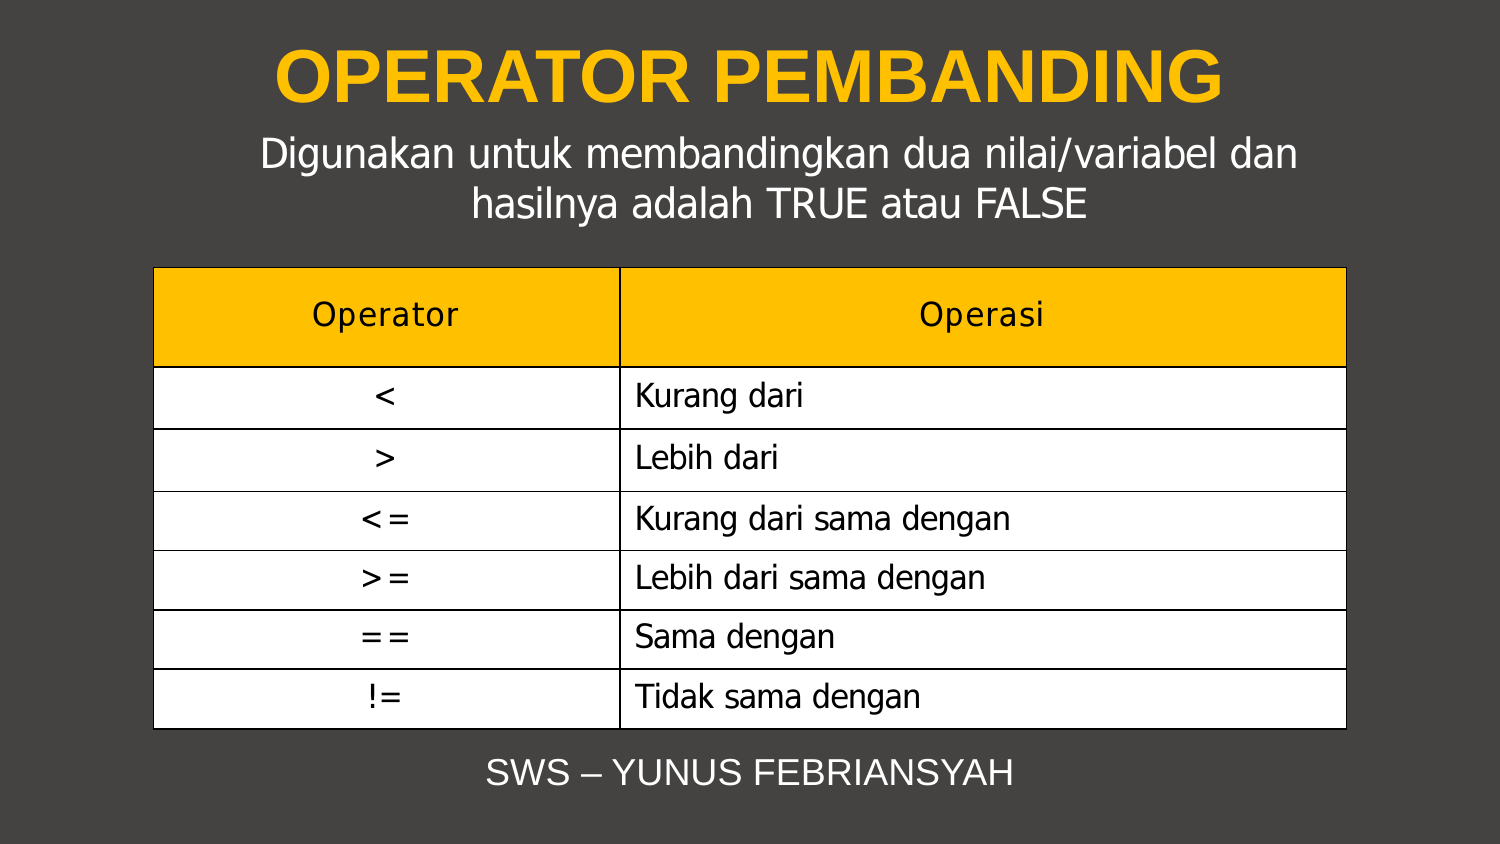

OPERATOR PEMBANDING
Digunakan untuk membandingkan dua nilai/variabel dan hasilnya adalah TRUE atau FALSE
| Operator | Operasi |
| --- | --- |
| < | Kurang dari |
| > | Lebih dari |
| <= | Kurang dari sama dengan |
| >= | Lebih dari sama dengan |
| == | Sama dengan |
| != | Tidak sama dengan |